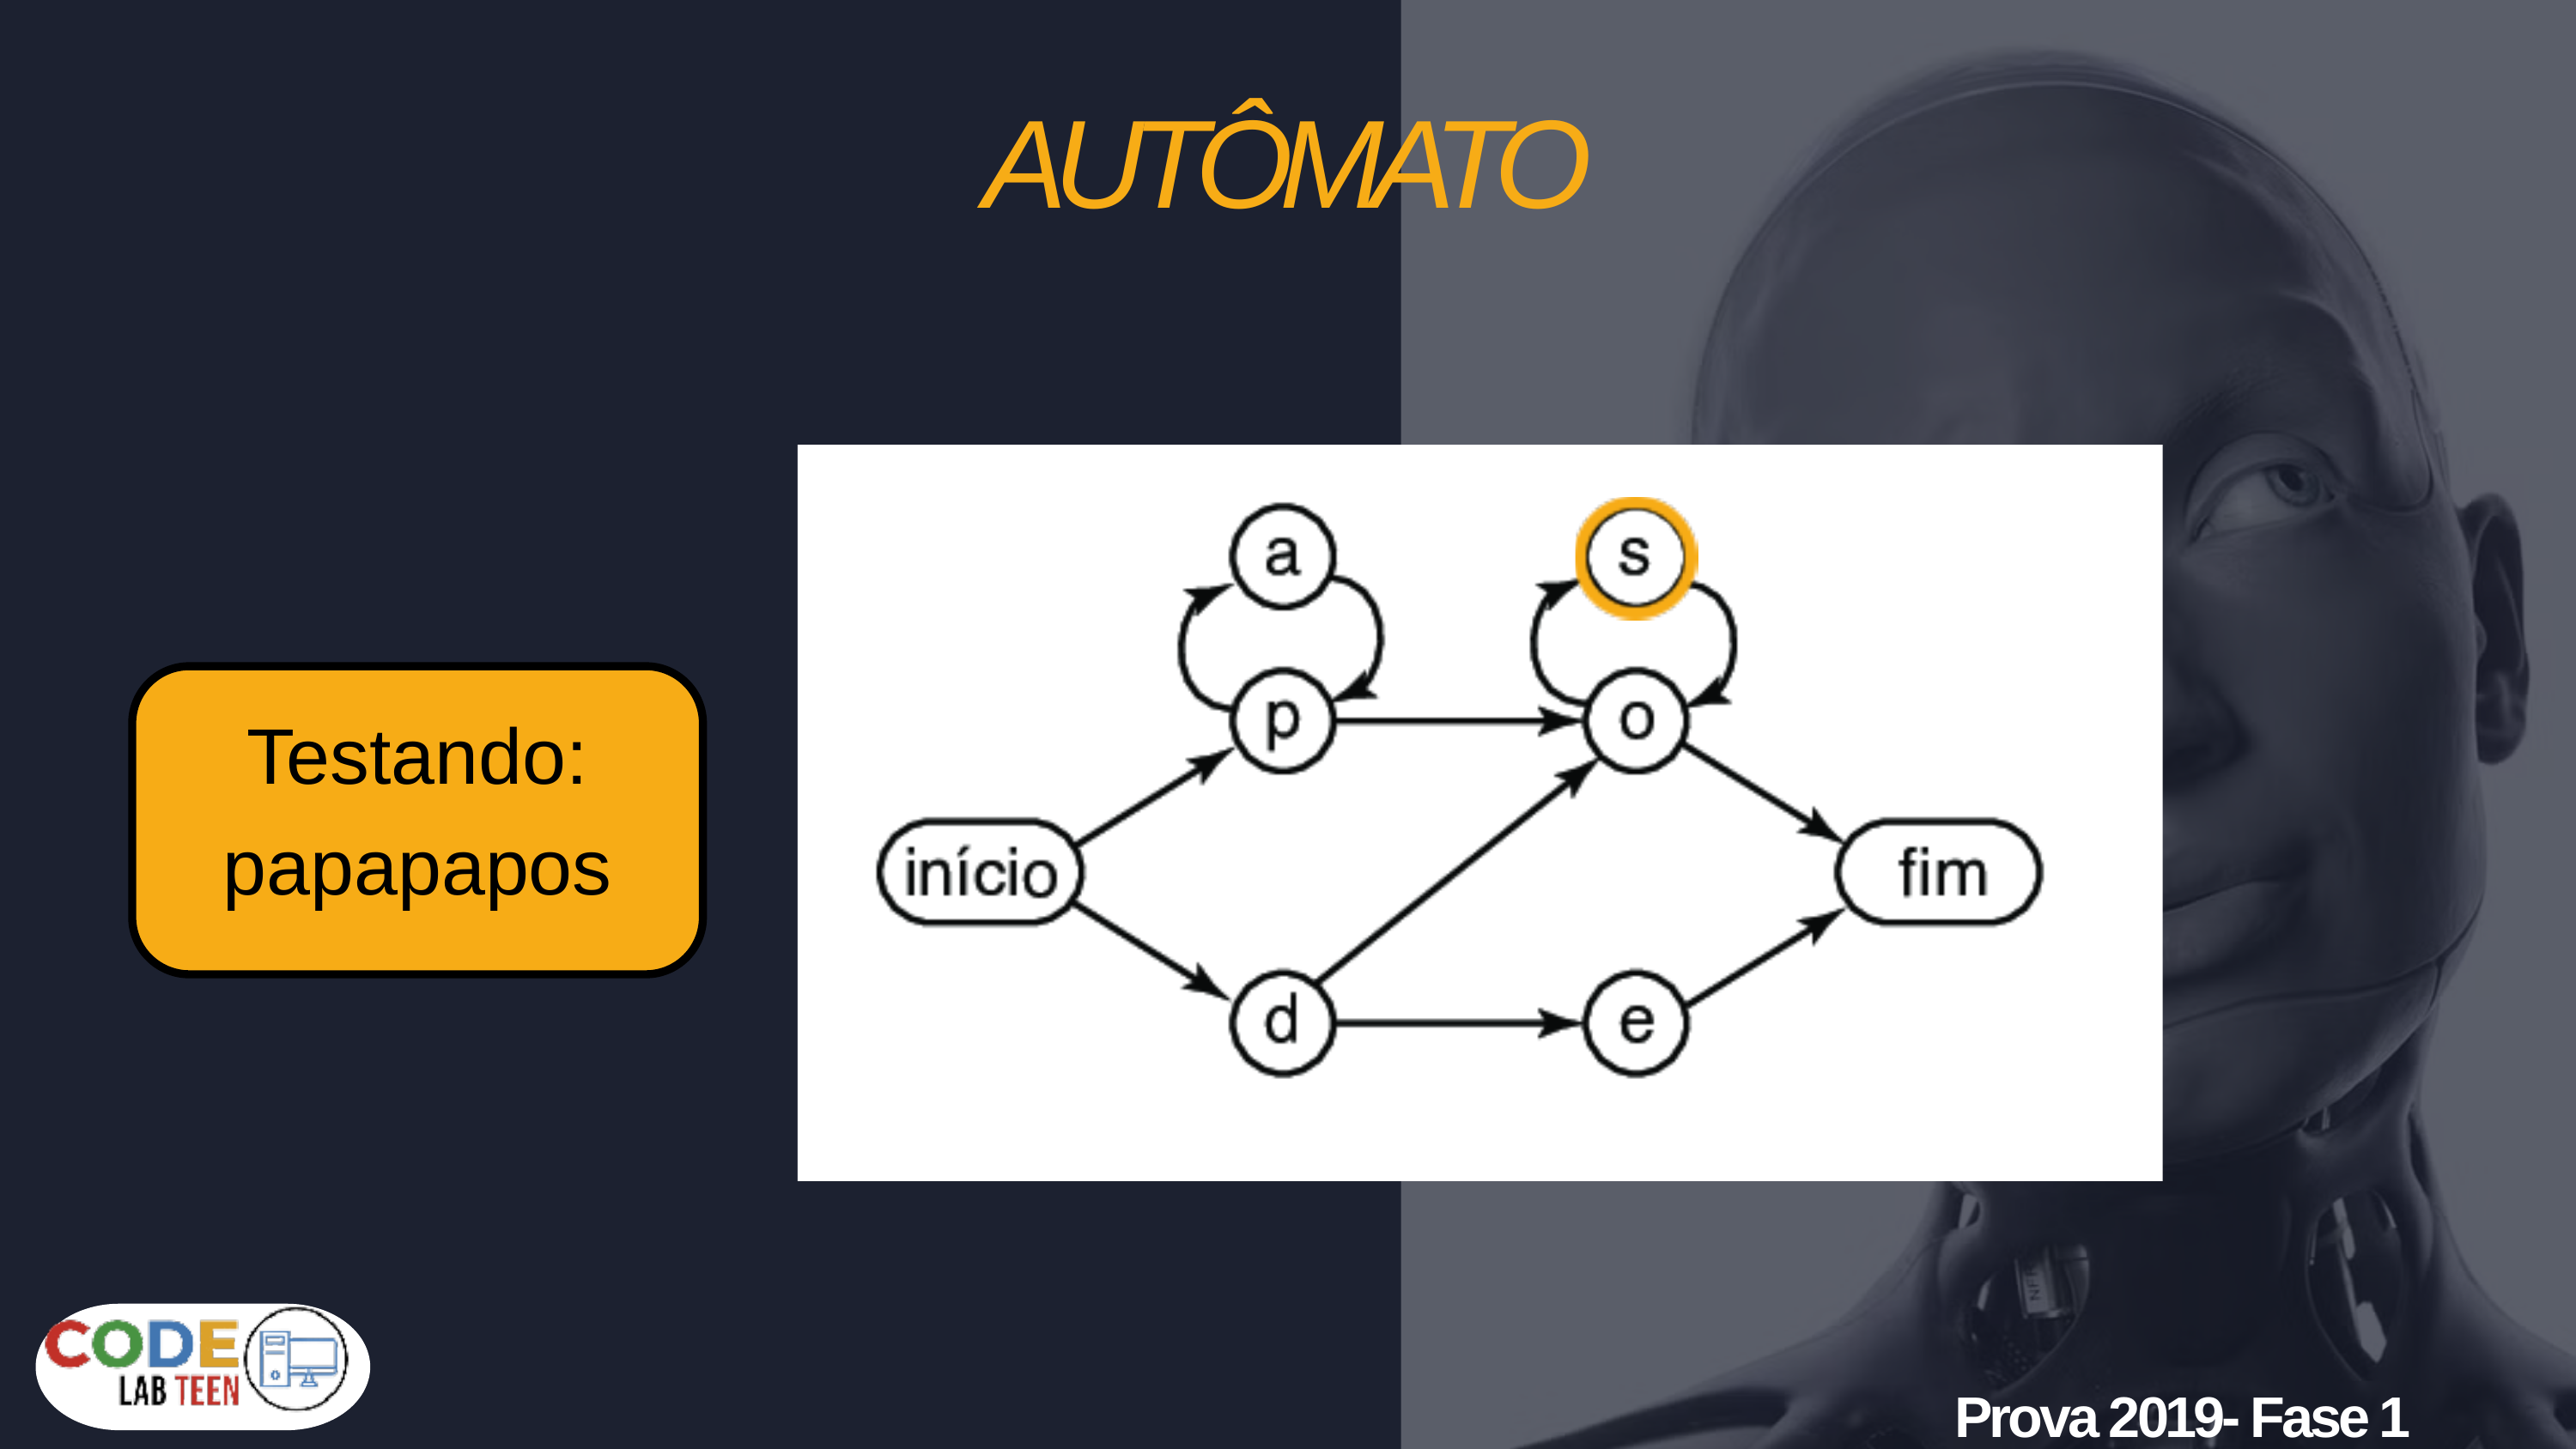

AUTÔMATO

Testando:
papapapos

Prova 2019- Fase 1